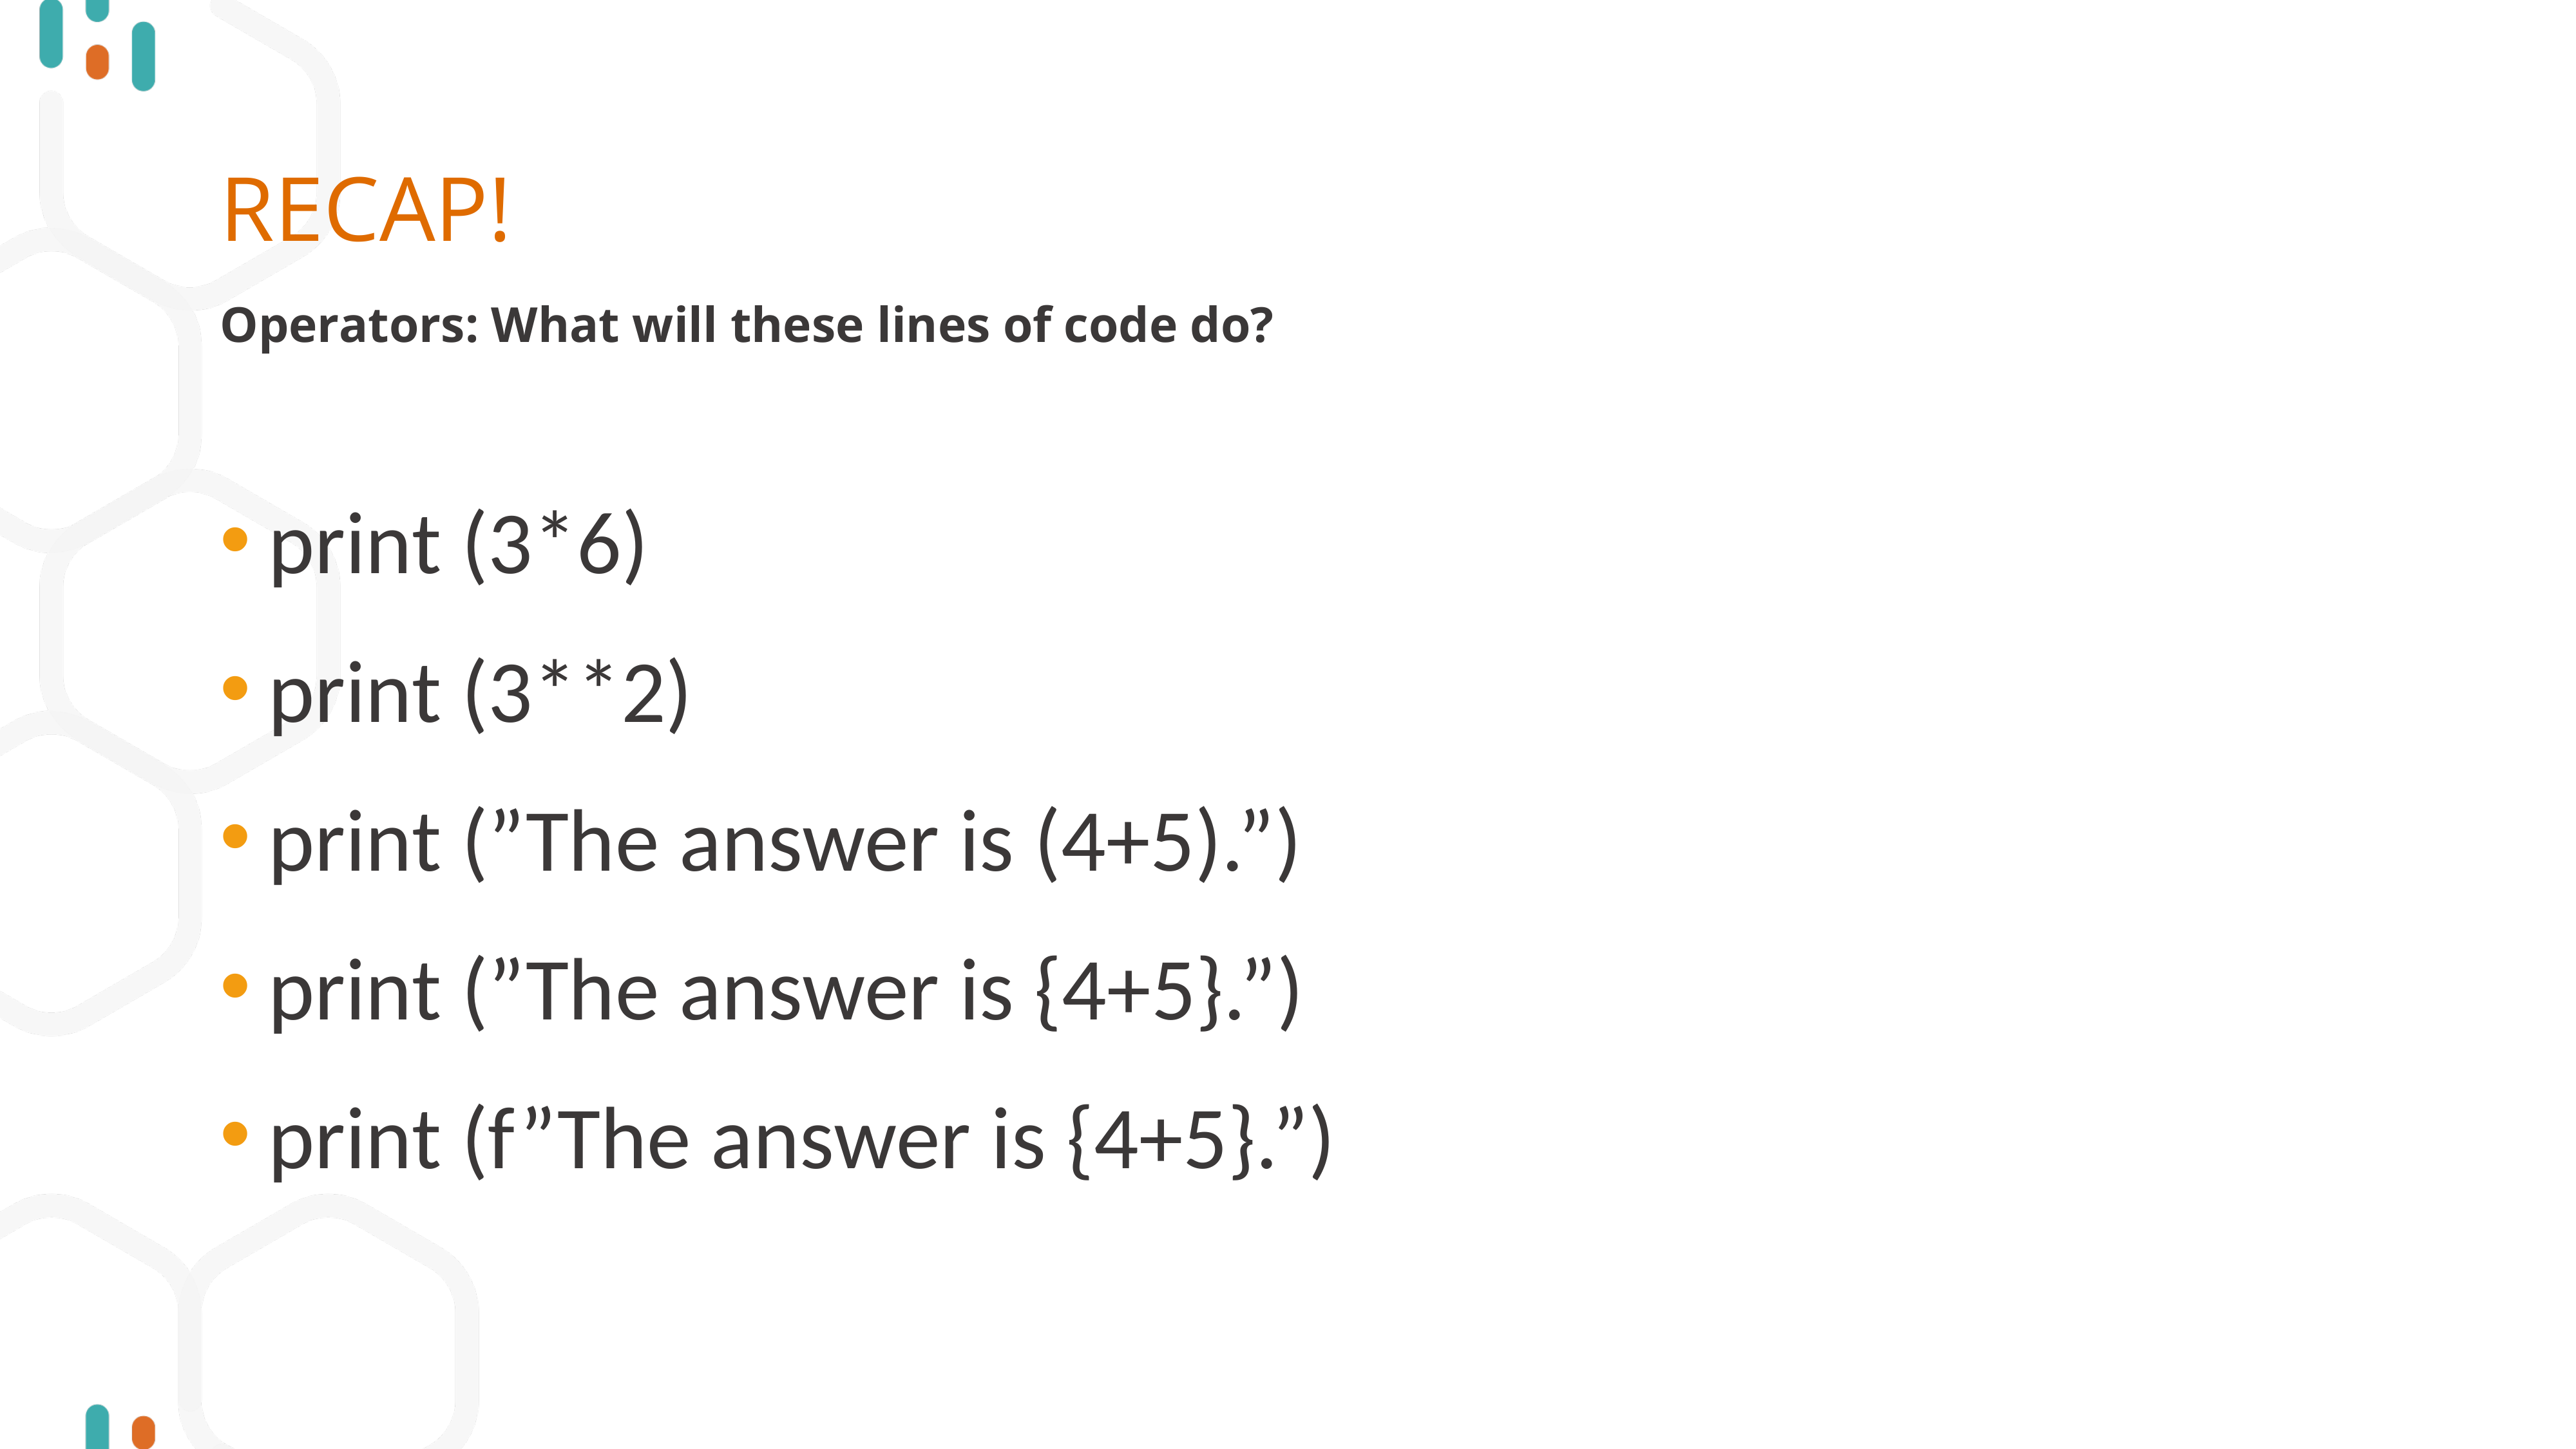

# RECAP!
Operators: What will these lines of code do?
print (3*6)
print (3**2)
print (”The answer is (4+5).”)
print (”The answer is {4+5}.”)
print (f”The answer is {4+5}.”)